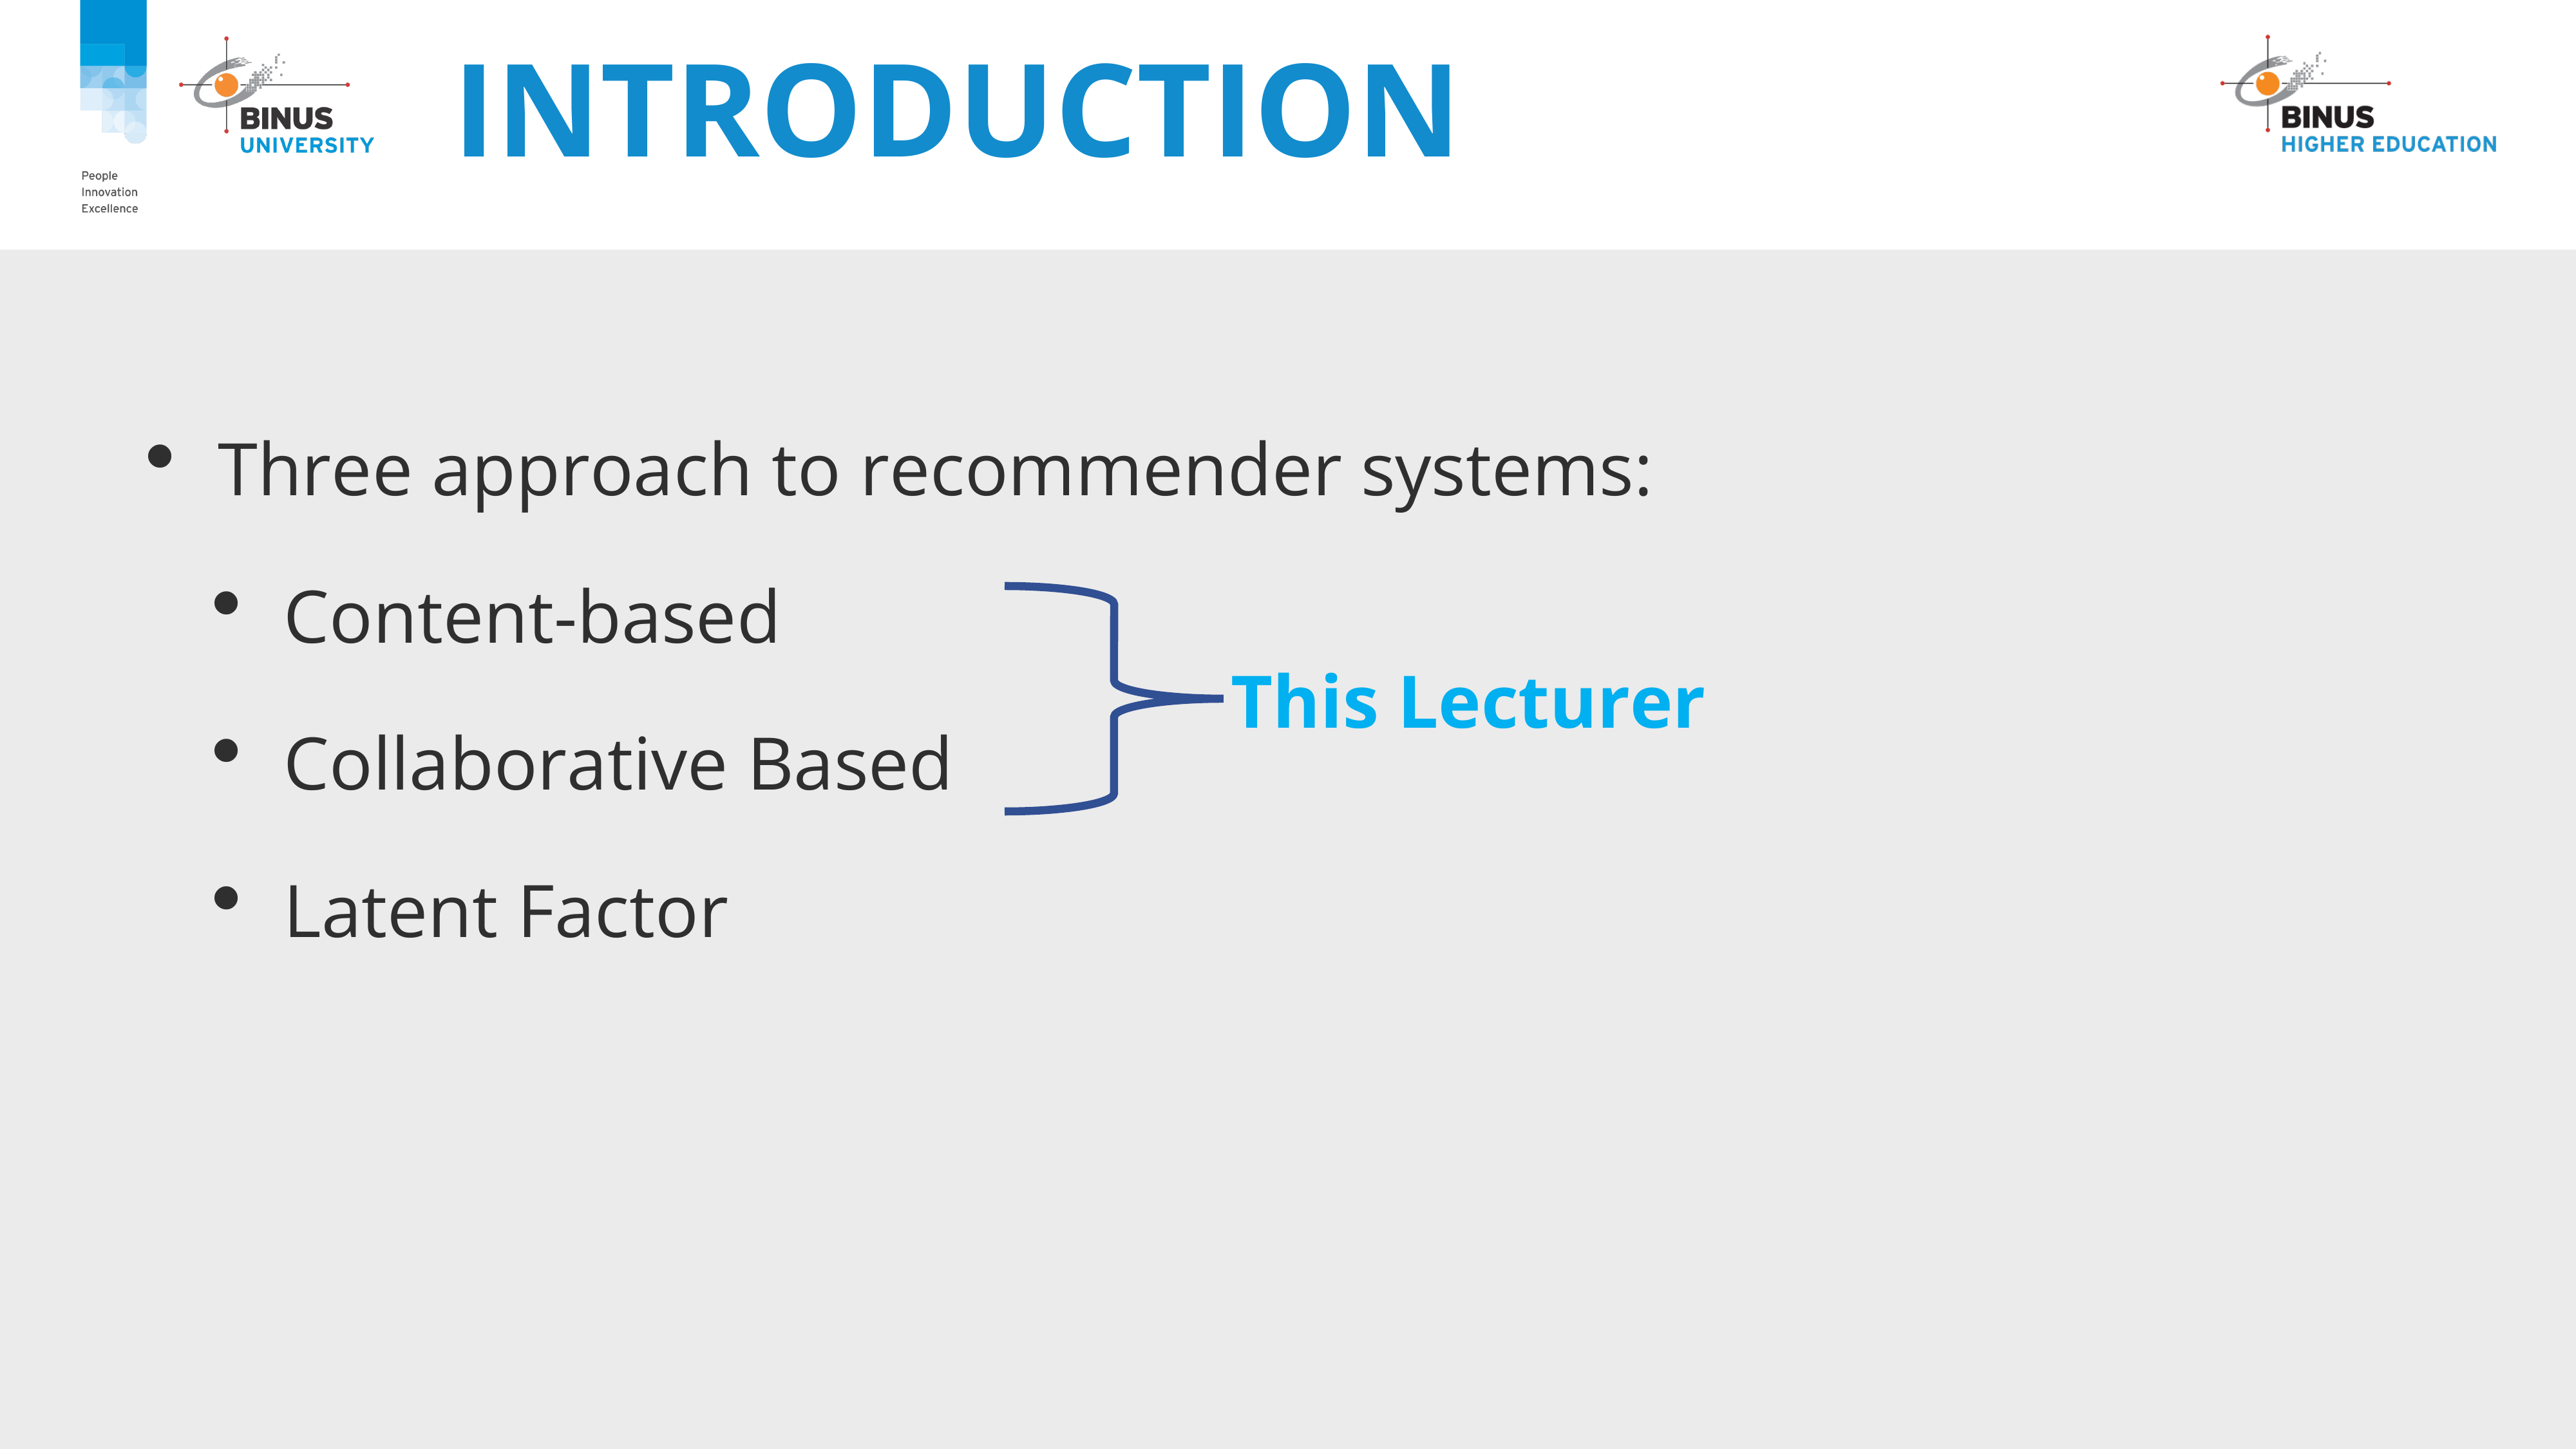

# Introduction

Three approach to recommender systems:
Content-based
Collaborative Based
Latent Factor

This Lecturer